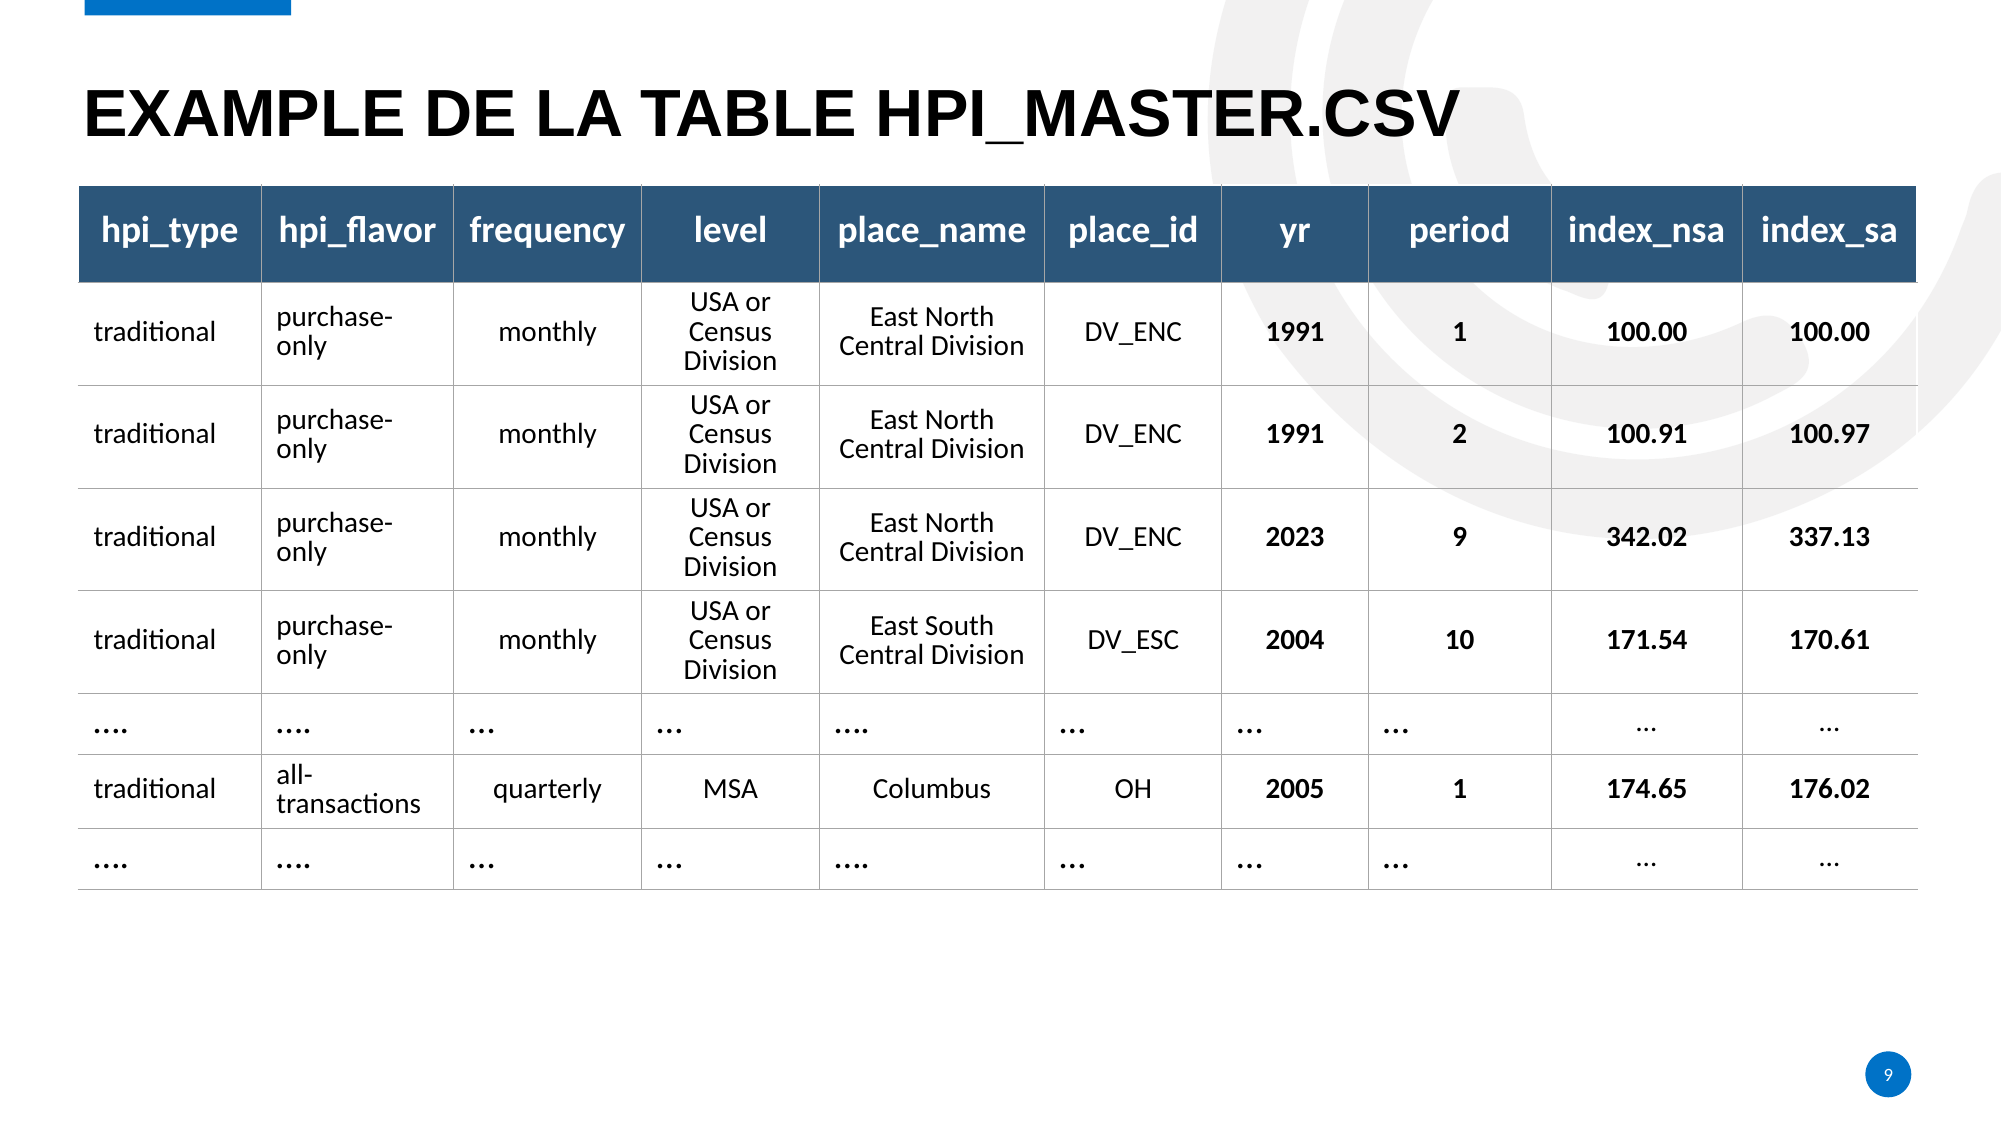

# EXAMPLE DE LA Table HPI_master.CSV
| hpi\_type | hpi\_flavor | frequency | level | place\_name | place\_id | yr | period | index\_nsa | index\_sa |
| --- | --- | --- | --- | --- | --- | --- | --- | --- | --- |
| traditional | purchase-only | monthly | USA or Census Division | East North Central Division | DV\_ENC | 1991 | 1 | 100.00 | 100.00 |
| traditional | purchase-only | monthly | USA or Census Division | East North Central Division | DV\_ENC | 1991 | 2 | 100.91 | 100.97 |
| traditional | purchase-only | monthly | USA or Census Division | East North Central Division | DV\_ENC | 2023 | 9 | 342.02 | 337.13 |
| traditional | purchase-only | monthly | USA or Census Division | East South Central Division | DV\_ESC | 2004 | 10 | 171.54 | 170.61 |
| …. | …. | … | … | …. | … | … | … | … | … |
| traditional | all-transactions | quarterly | MSA | Columbus | OH | 2005 | 1 | 174.65 | 176.02 |
| …. | …. | … | … | …. | … | … | … | … | … |

9